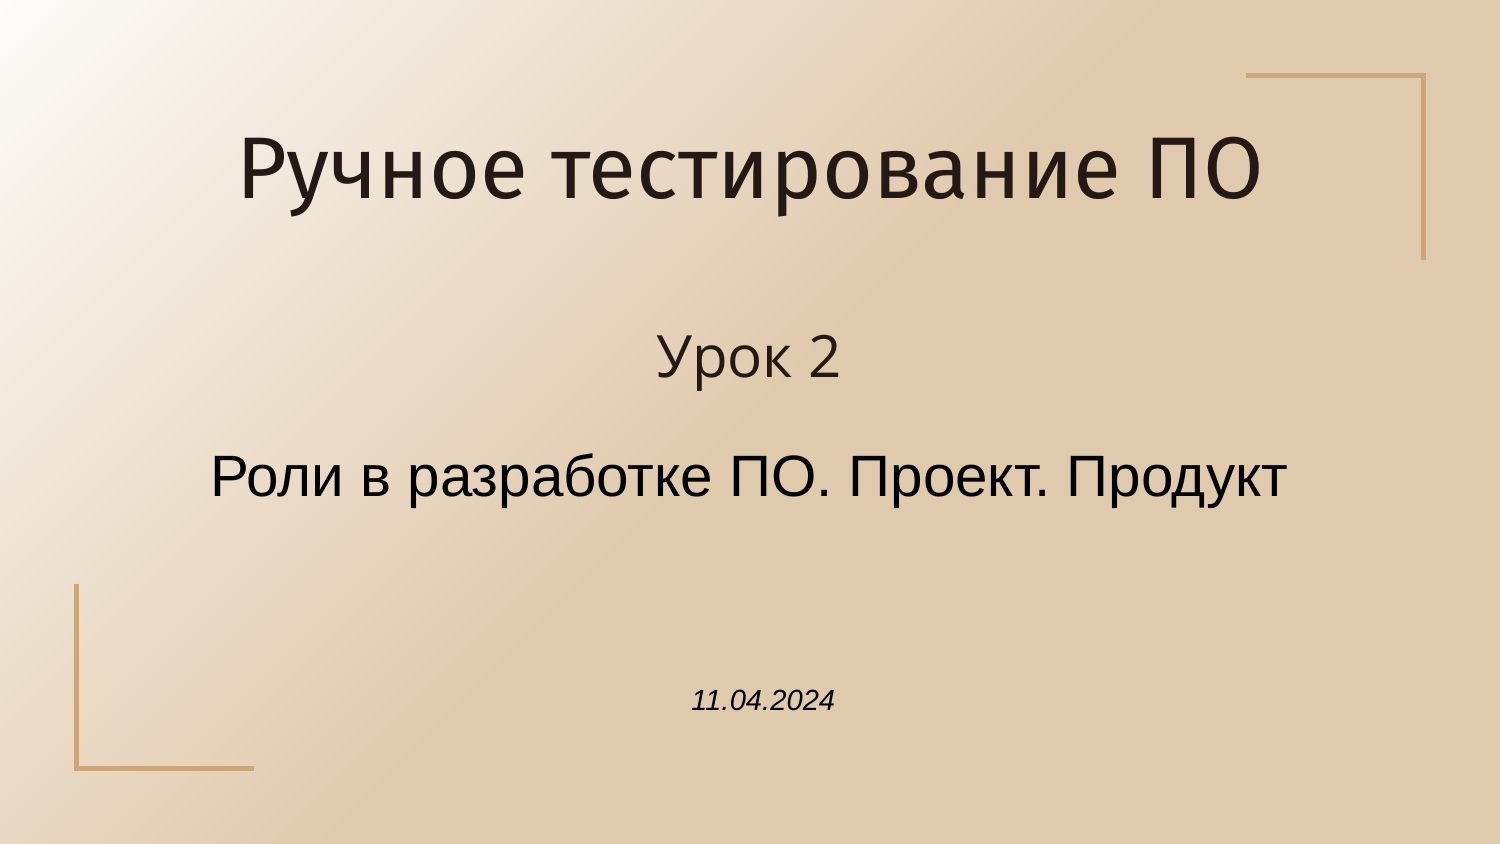

Ручное тестирование ПО
Урок 2
Роли в разработке ПО. Проект. Продукт
11.04.2024